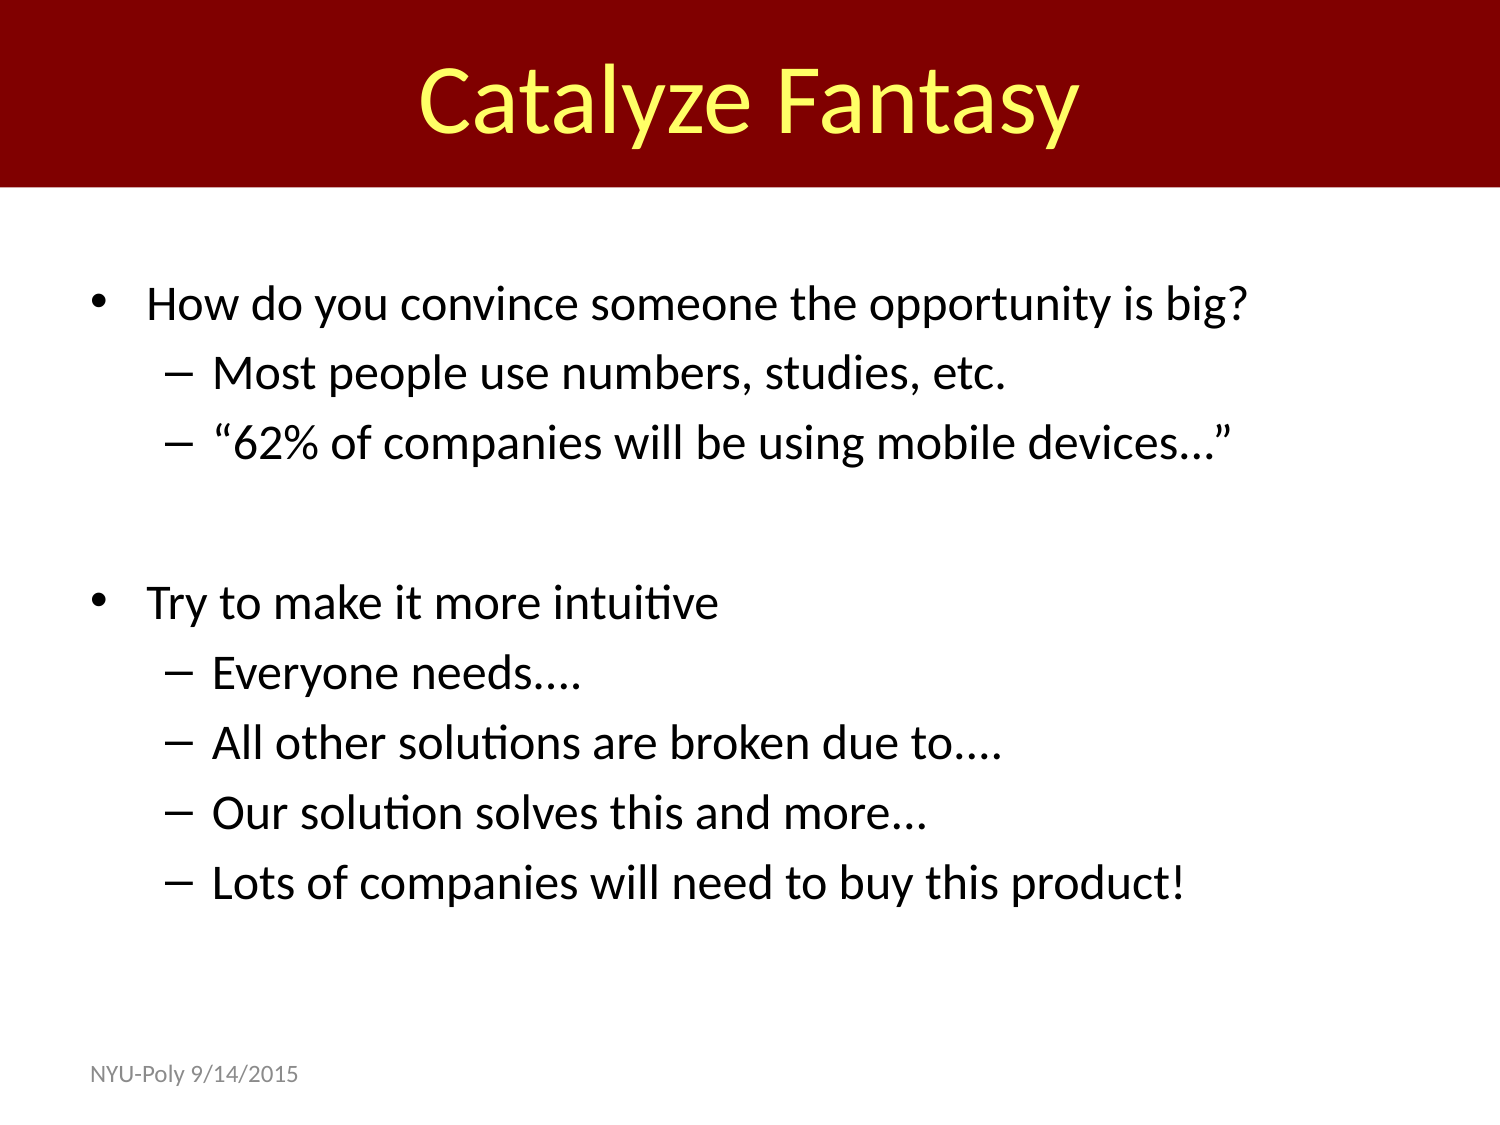

Catalyze Fantasy
How do you convince someone the opportunity is big?
Most people use numbers, studies, etc.
“62% of companies will be using mobile devices...”

Try to make it more intuitive
Everyone needs....
All other solutions are broken due to....
Our solution solves this and more...
Lots of companies will need to buy this product!
NYU-Poly 9/14/2015